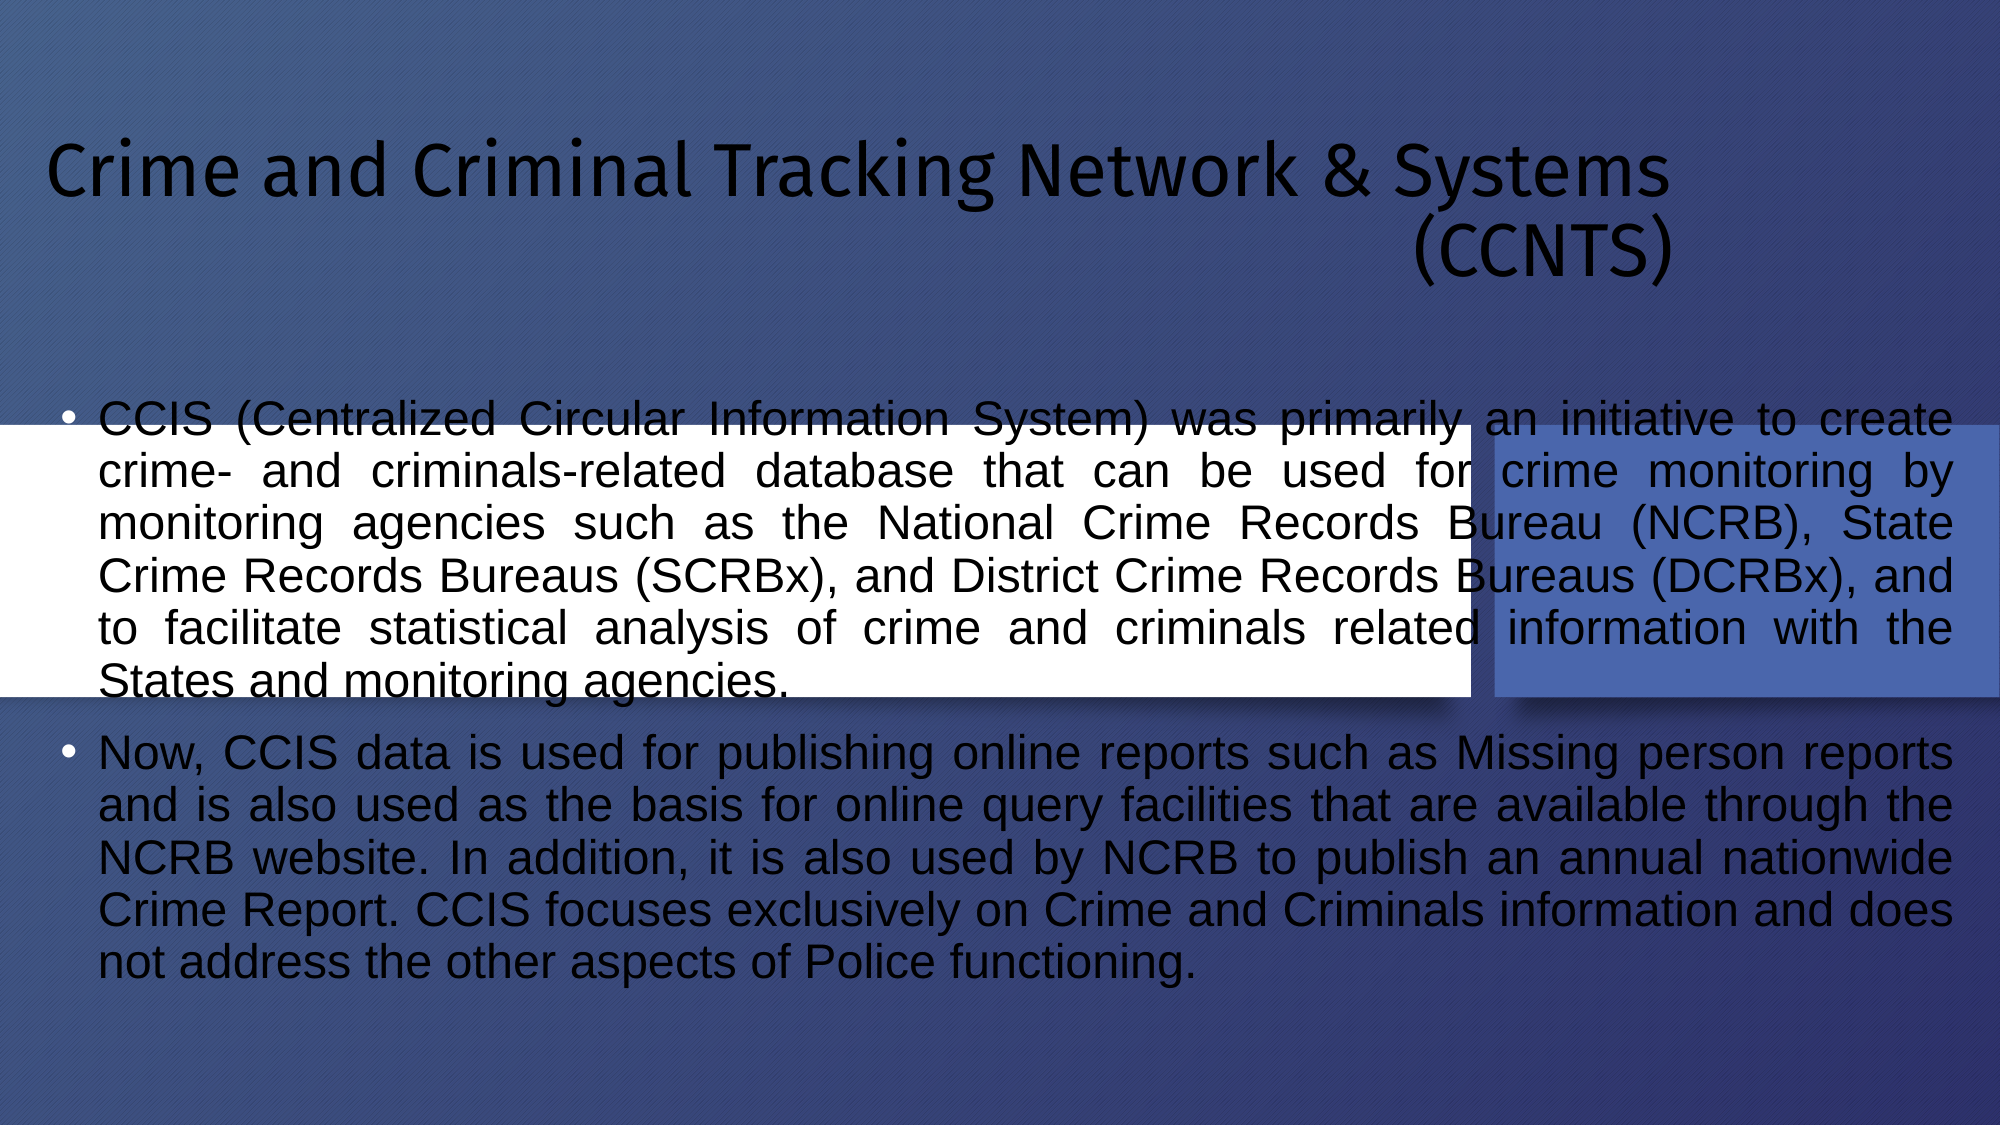

# Crime and Criminal Tracking Network & Systems (CCNTS)
CCIS (Centralized Circular Information System) was primarily an initiative to create crime- and criminals-related database that can be used for crime monitoring by monitoring agencies such as the National Crime Records Bureau (NCRB), State Crime Records Bureaus (SCRBx), and District Crime Records Bureaus (DCRBx), and to facilitate statistical analysis of crime and criminals related information with the States and monitoring agencies.
Now, CCIS data is used for publishing online reports such as Missing person reports and is also used as the basis for online query facilities that are available through the NCRB website. In addition, it is also used by NCRB to publish an annual nationwide Crime Report. CCIS focuses exclusively on Crime and Criminals information and does not address the other aspects of Police functioning.